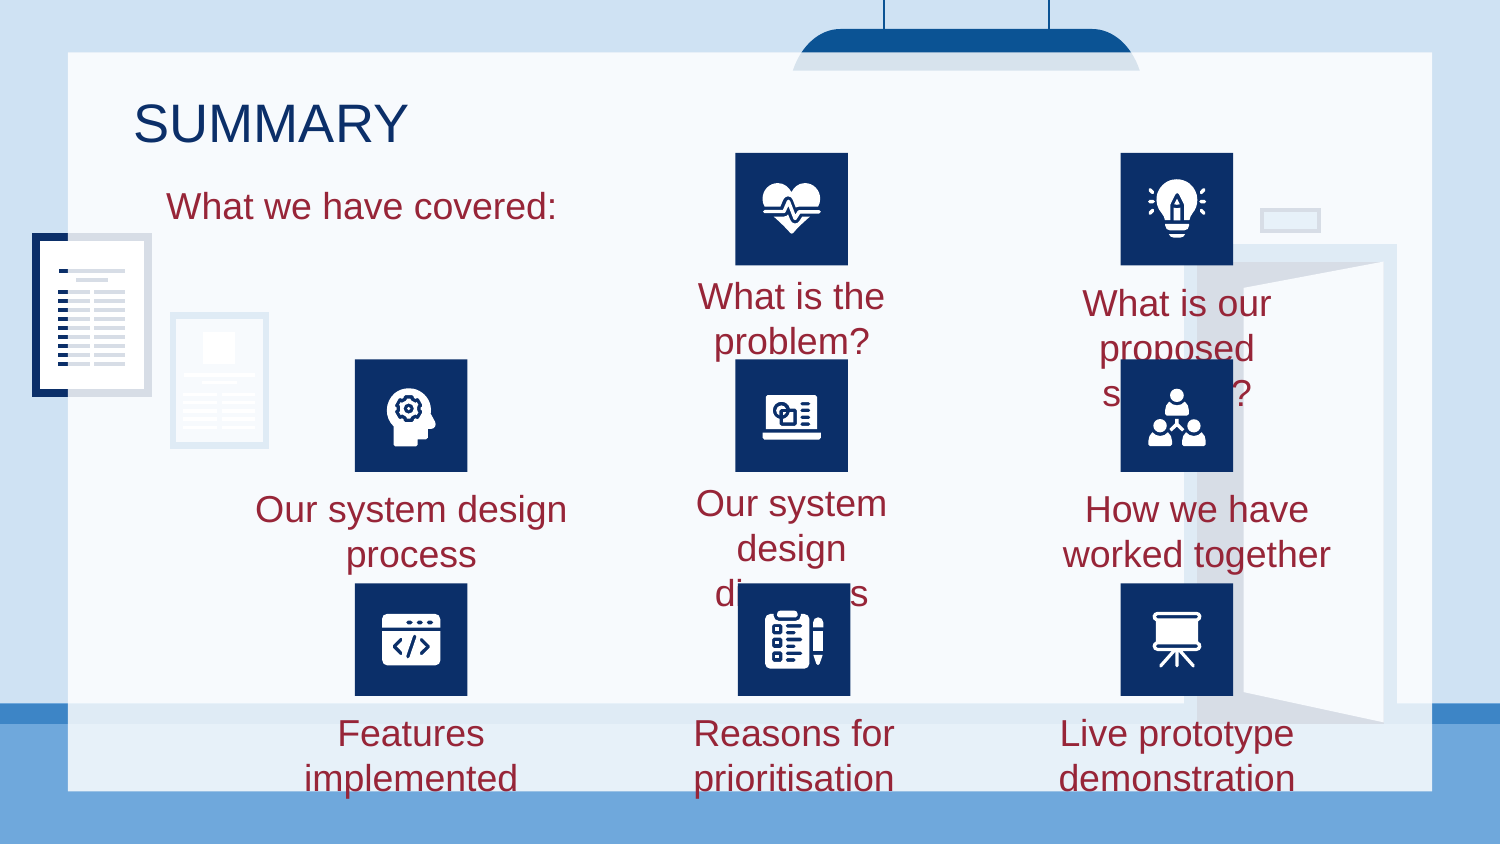

# SUMMARY

What we have covered:

What is the problem?
What is our proposed solution?

Our system design diagrams
Our system design process
How we have worked together

Features implemented
Reasons for prioritisation
Live prototype demonstration